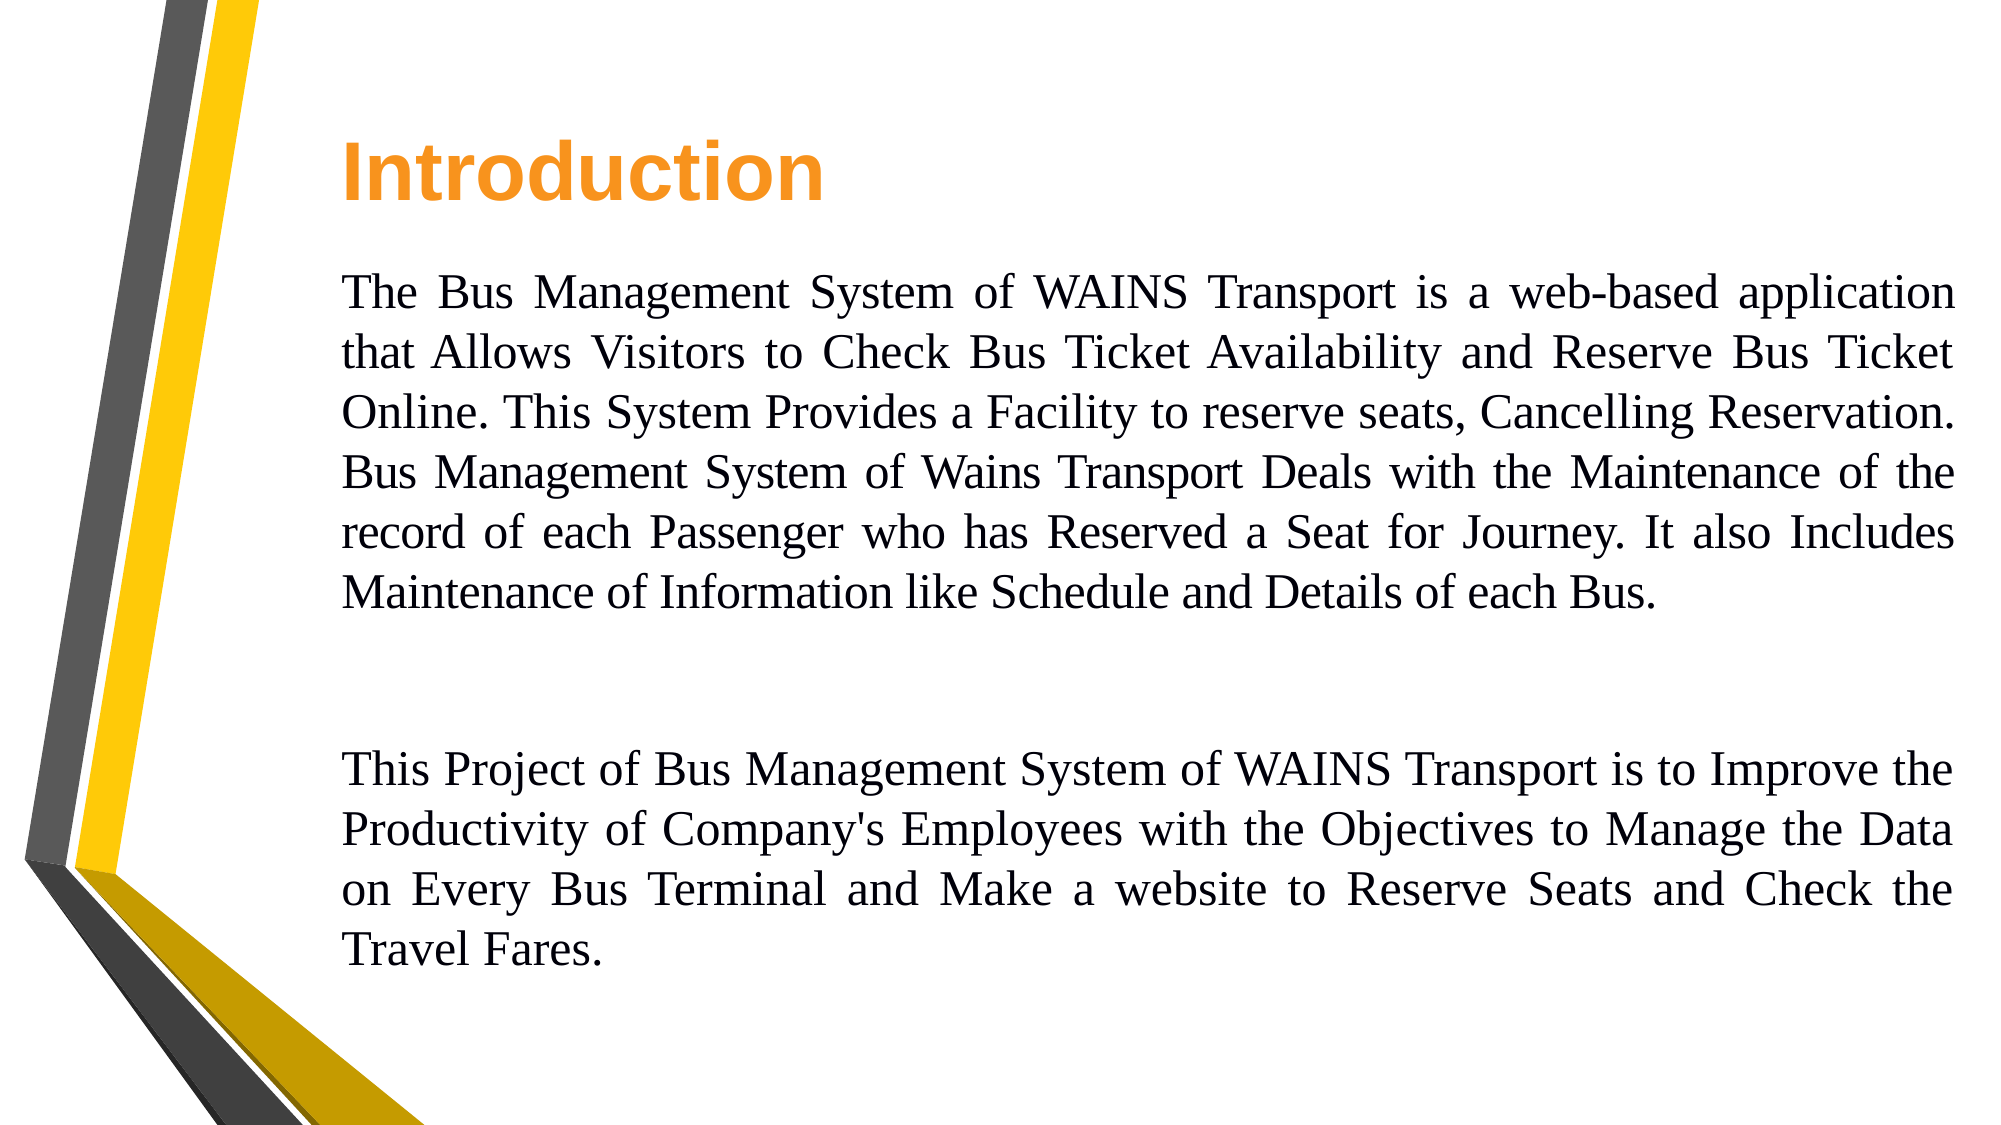

# Introduction
The Bus Management System of WAINS Transport is a web-based application that Allows Visitors to Check Bus Ticket Availability and Reserve Bus Ticket Online. This System Provides a Facility to reserve seats, Cancelling Reservation. Bus Management System of Wains Transport Deals with the Maintenance of the record of each Passenger who has Reserved a Seat for Journey. It also Includes Maintenance of Information like Schedule and Details of each Bus.

This Project of Bus Management System of WAINS Transport is to Improve the Productivity of Company's Employees with the Objectives to Manage the Data on Every Bus Terminal and Make a website to Reserve Seats and Check the Travel Fares.